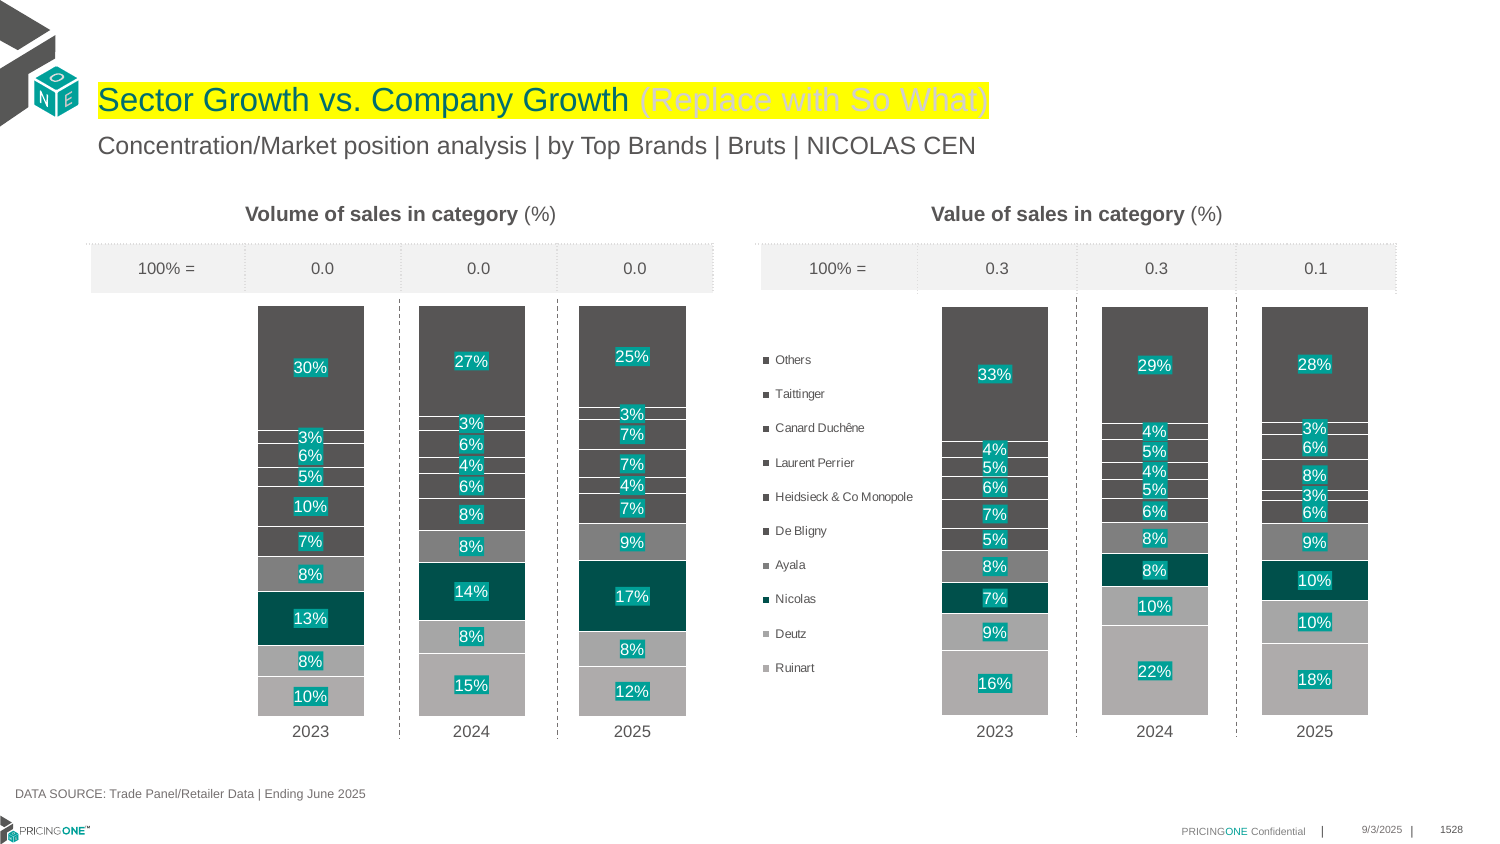

# Sector Growth vs. Company Growth (Replace with So What)
Concentration/Market position analysis | by Top Brands | Bruts | NICOLAS CEN
| Volume of sales in category (%) |  |  |  |
| --- | --- | --- | --- |
| 100% = | 0.0 | 0.0 | 0.0 |
| Value of sales in category (%) |  |  |  |
| --- | --- | --- | --- |
| 100% = | 0.3 | 0.3 | 0.1 |

### Chart

| Category | Ruinart | Deutz | Nicolas | Ayala | De Bligny | Heidsieck & Co Monopole | Laurent Perrier | Canard Duchêne | Taittinger | Others |
|---|---|---|---|---|---|---|---|---|---|---|
| 2023 | 0.09695201037613489 | 0.07587548638132295 | 0.1311608300907912 | 0.08446822308690013 | 0.07328145265888457 | 0.09792477302204929 | 0.04701686121919585 | 0.05642023346303502 | 0.033073929961089495 | 0.30382619974059666 |
| 2024 | 0.1537403267411866 | 0.08030954428202923 | 0.13946689595872744 | 0.07876182287188306 | 0.07824591573516768 | 0.06018916595012898 | 0.03938091143594153 | 0.0644883920894239 | 0.03456577815993121 | 0.2708512467755804 |
| 2025 | 0.1221248630887185 | 0.08378970427163199 | 0.17250821467688937 | 0.0914567360350493 | 0.07338444687842278 | 0.03669222343921139 | 0.06900328587075576 | 0.0728368017524644 | 0.029025191675794086 | 0.2491785323110624 |

### Chart

| Category | Ruinart | Deutz | Nicolas | Ayala | De Bligny | Heidsieck & Co Monopole | Laurent Perrier | Canard Duchêne | Taittinger | Others |
|---|---|---|---|---|---|---|---|---|---|---|
| 2023 | 0.15794044863095713 | 0.09247225991857587 | 0.07371278039434821 | 0.07989462760437455 | 0.05290971501556638 | 0.07165961523110083 | 0.05554083180330486 | 0.04676618504031292 | 0.03740081424123892 | 0.3317027221202204 |
| 2024 | 0.21913451156999875 | 0.09596111883849338 | 0.08031398029355406 | 0.0750226147516268 | 0.059482470730513215 | 0.045777444905925876 | 0.04276538694731655 | 0.05498545847153459 | 0.03940964960914576 | 0.28714736388189105 |
| 2025 | 0.1763467838925061 | 0.1045805167337121 | 0.09878488781984822 | 0.08858292207522912 | 0.05618338655497035 | 0.025950731970306475 | 0.0760481897731514 | 0.059387052627213534 | 0.031051714842616016 | 0.2830838137104466 |
DATA SOURCE: Trade Panel/Retailer Data | Ending June 2025

9/3/2025
1528